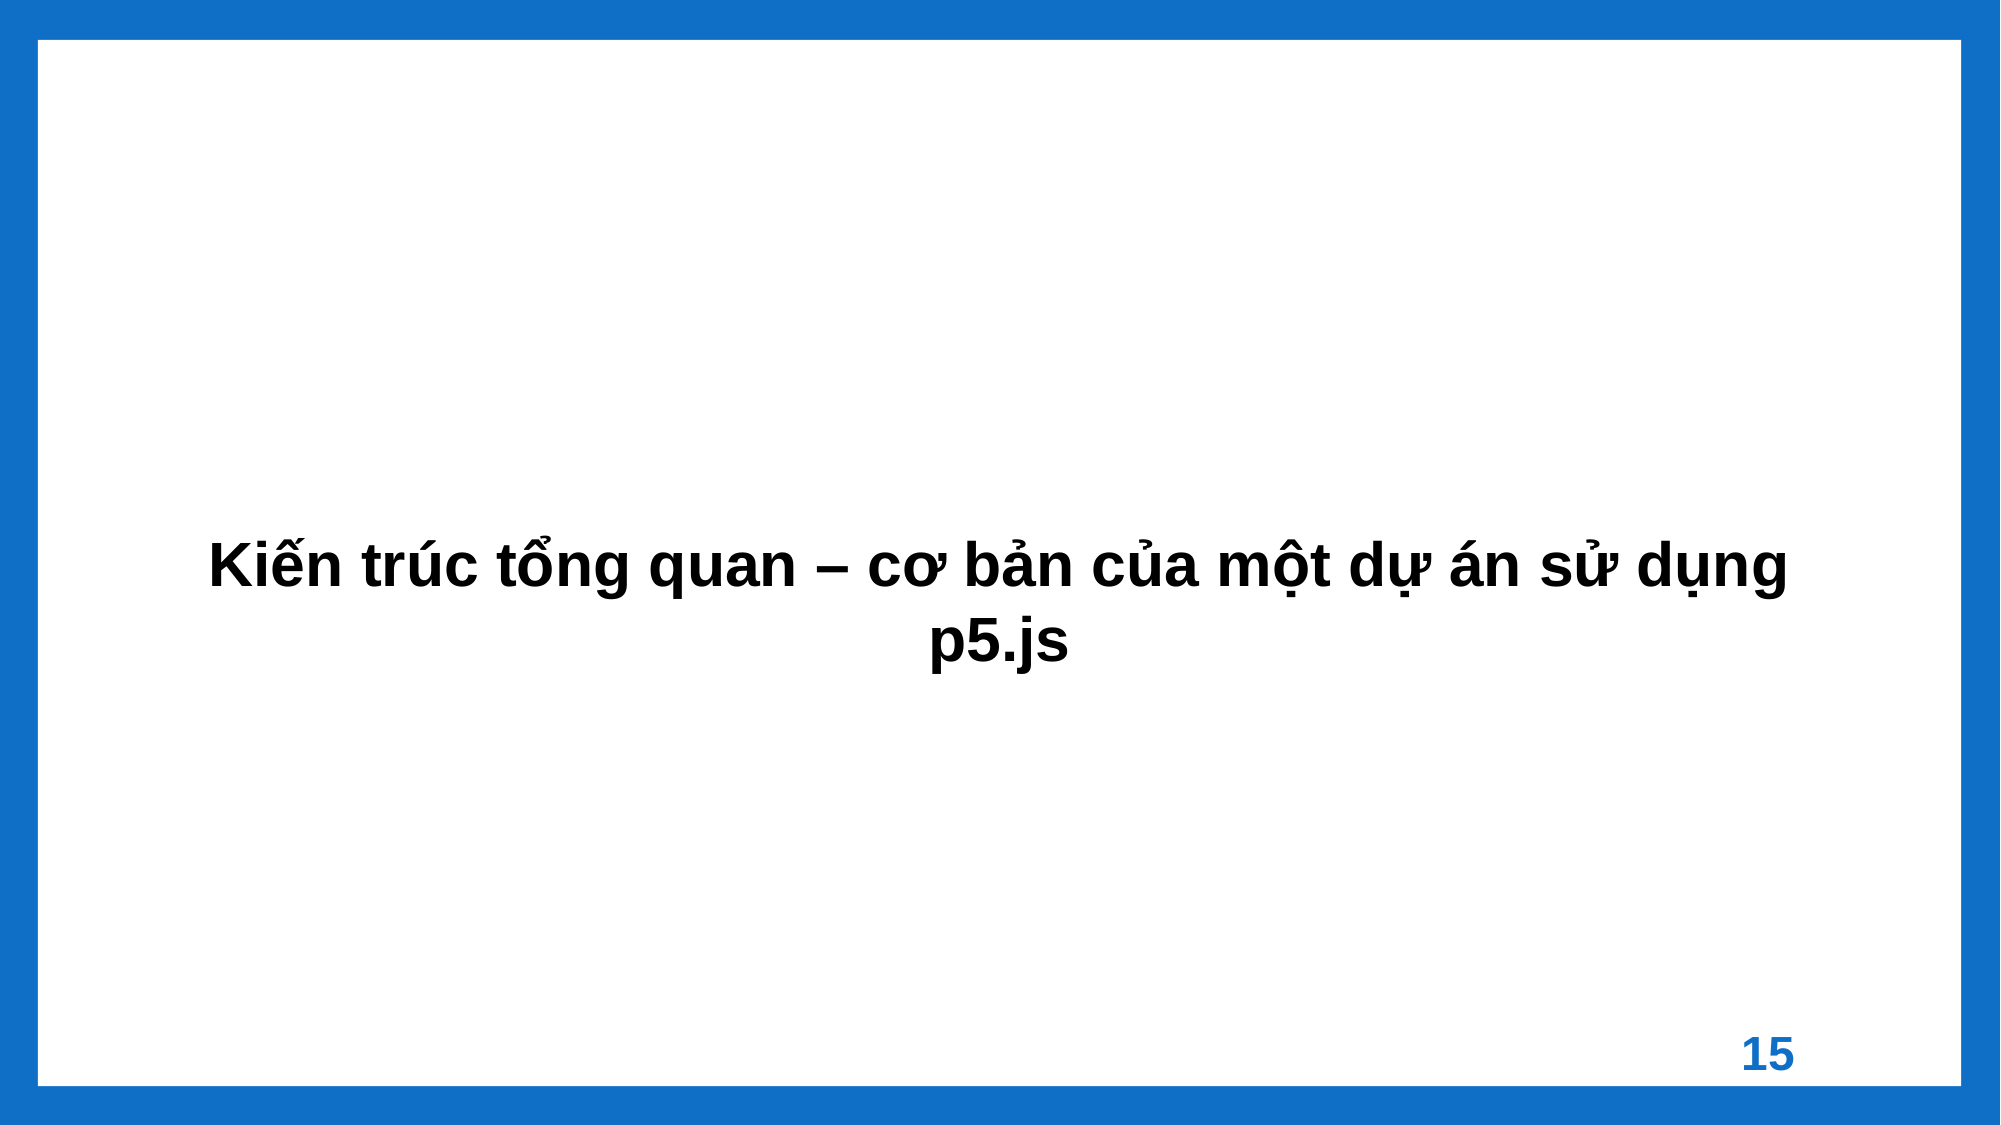

Kiến trúc tổng quan – cơ bản của một dự án sử dụng p5.js
15